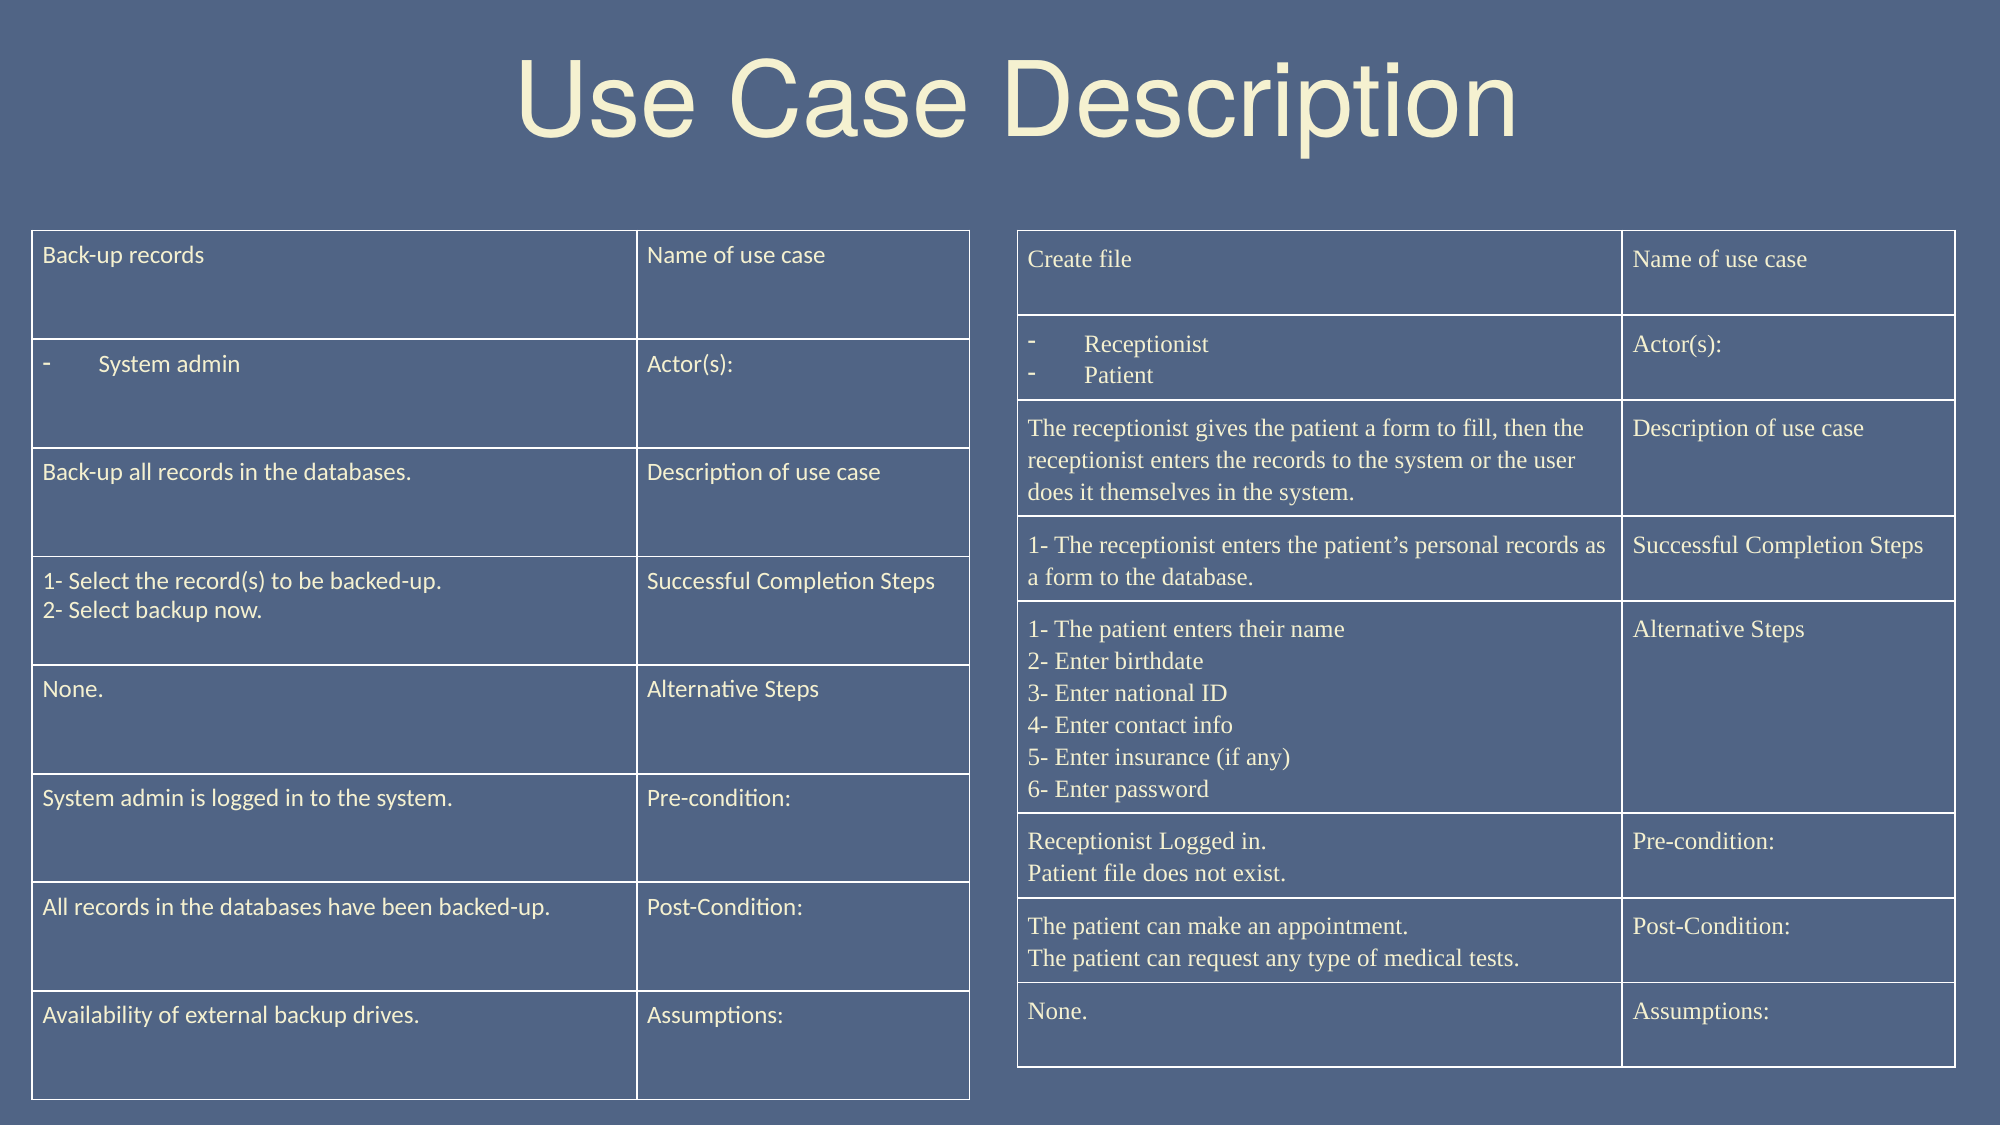

# Use Case Description
| Back-up records | Name of use case |
| --- | --- |
| System admin | Actor(s): |
| Back-up all records in the databases. | Description of use case |
| 1- Select the record(s) to be backed-up. 2- Select backup now. | Successful Completion Steps |
| None. | Alternative Steps |
| System admin is logged in to the system. | Pre-condition: |
| All records in the databases have been backed-up. | Post-Condition: |
| Availability of external backup drives. | Assumptions: |
| Create file | Name of use case |
| --- | --- |
| Receptionist Patient | Actor(s): |
| The receptionist gives the patient a form to fill, then the receptionist enters the records to the system or the user does it themselves in the system. | Description of use case |
| 1- The receptionist enters the patient’s personal records as a form to the database. | Successful Completion Steps |
| 1- The patient enters their name 2- Enter birthdate 3- Enter national ID 4- Enter contact info 5- Enter insurance (if any) 6- Enter password | Alternative Steps |
| Receptionist Logged in. Patient file does not exist. | Pre-condition: |
| The patient can make an appointment. The patient can request any type of medical tests. | Post-Condition: |
| None. | Assumptions: |